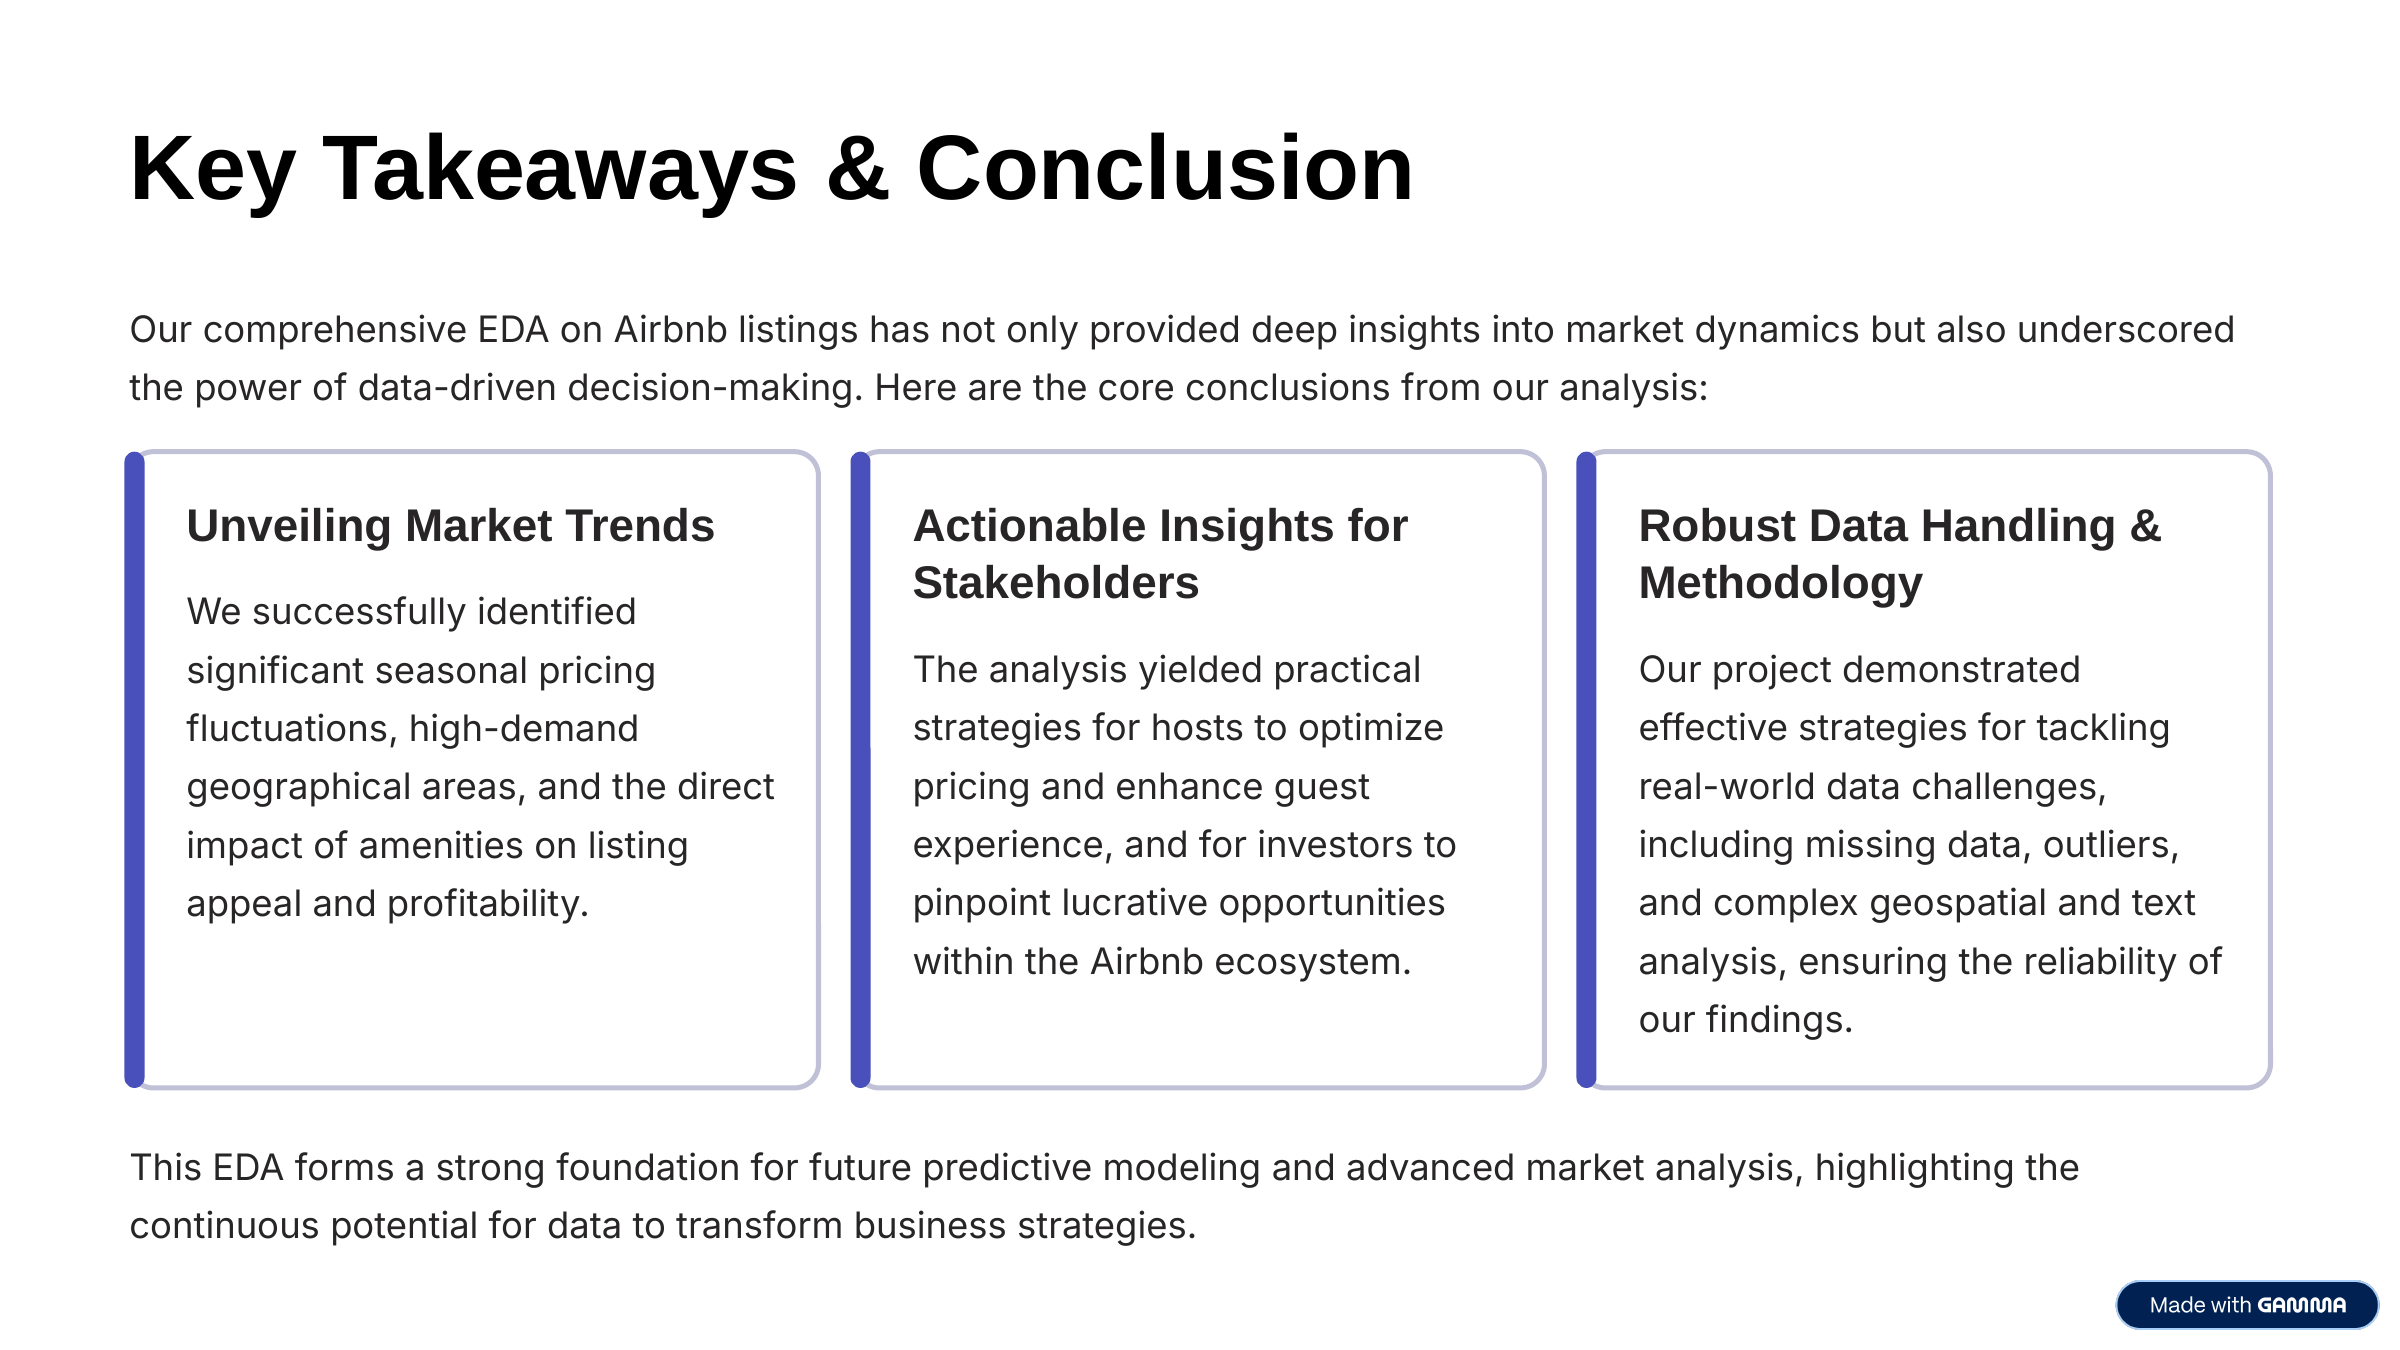

Key Takeaways & Conclusion
Our comprehensive EDA on Airbnb listings has not only provided deep insights into market dynamics but also underscored the power of data-driven decision-making. Here are the core conclusions from our analysis:

Unveiling Market Trends
Actionable Insights for Stakeholders
Robust Data Handling & Methodology
We successfully identified significant seasonal pricing fluctuations, high-demand geographical areas, and the direct impact of amenities on listing appeal and profitability.
The analysis yielded practical strategies for hosts to optimize pricing and enhance guest experience, and for investors to pinpoint lucrative opportunities within the Airbnb ecosystem.
Our project demonstrated effective strategies for tackling real-world data challenges, including missing data, outliers, and complex geospatial and text analysis, ensuring the reliability of our findings.
This EDA forms a strong foundation for future predictive modeling and advanced market analysis, highlighting the continuous potential for data to transform business strategies.